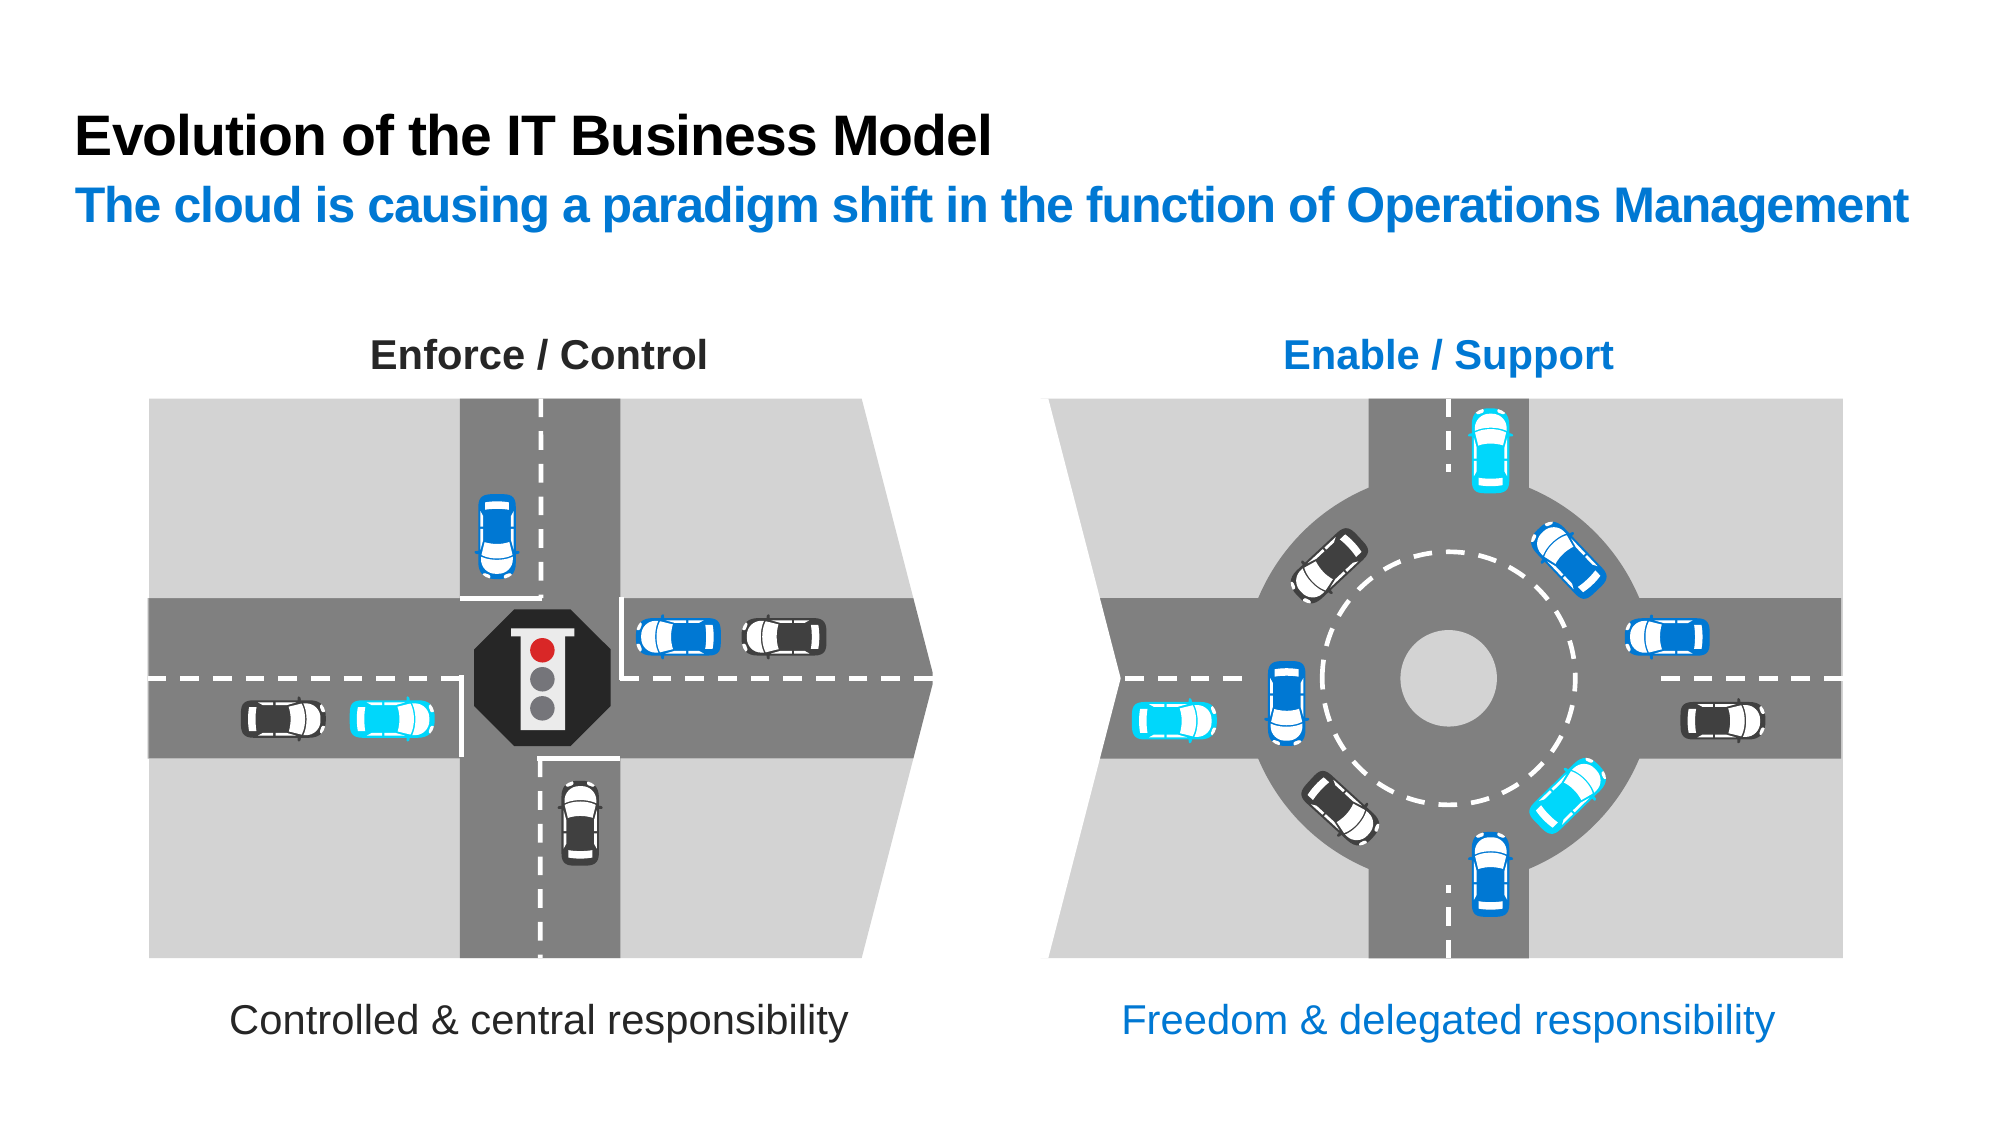

# Evolution of the IT Business Model The cloud is causing a paradigm shift in the function of Operations Management
Enforce / Control
Enable / Support

Controlled & central responsibility
Freedom & delegated responsibility